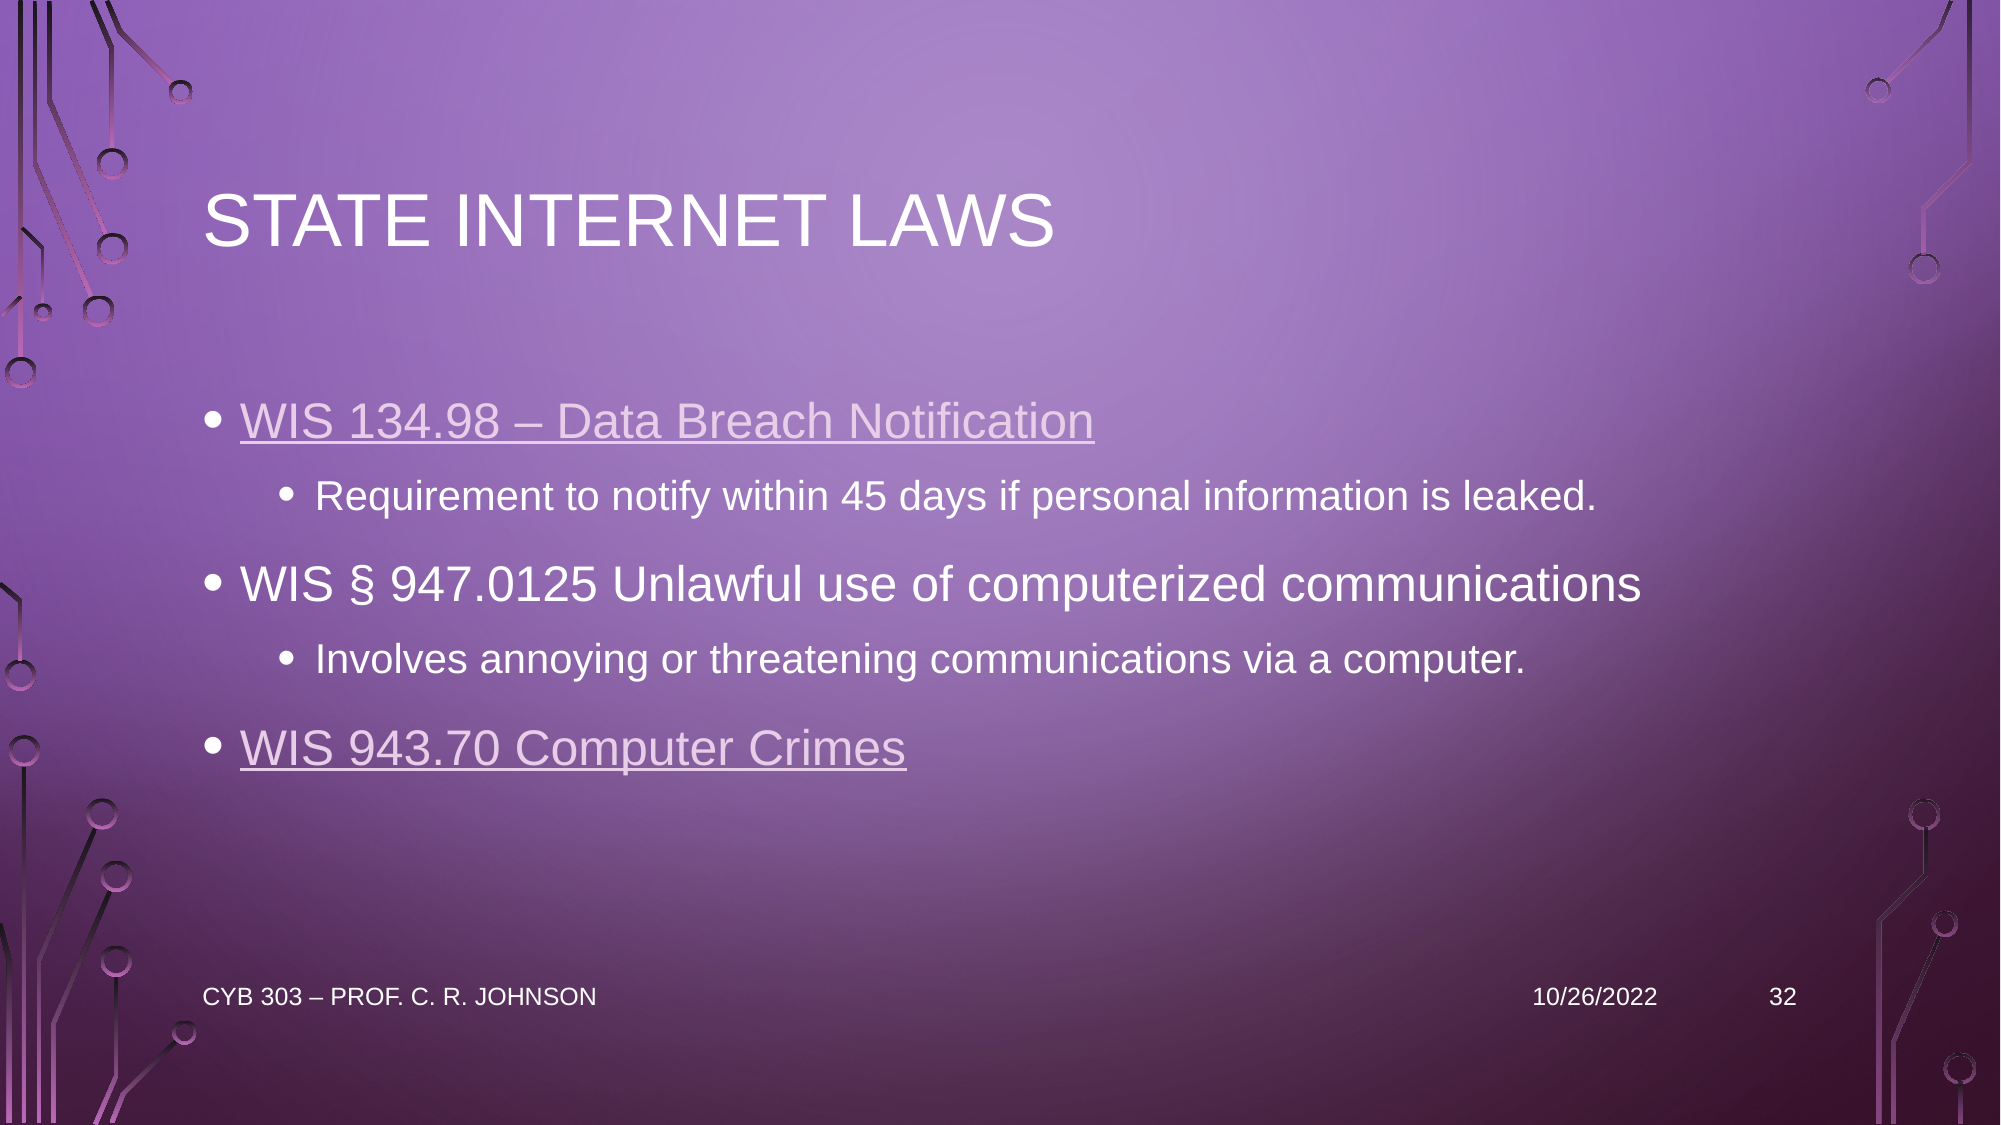

# State Internet Laws
WIS 134.98 – Data Breach Notification
Requirement to notify within 45 days if personal information is leaked.
WIS § 947.0125 Unlawful use of computerized communications
Involves annoying or threatening communications via a computer.
WIS 943.70 Computer Crimes

32
CYB 303 – Prof. C. R. Johnson
10/26/2022